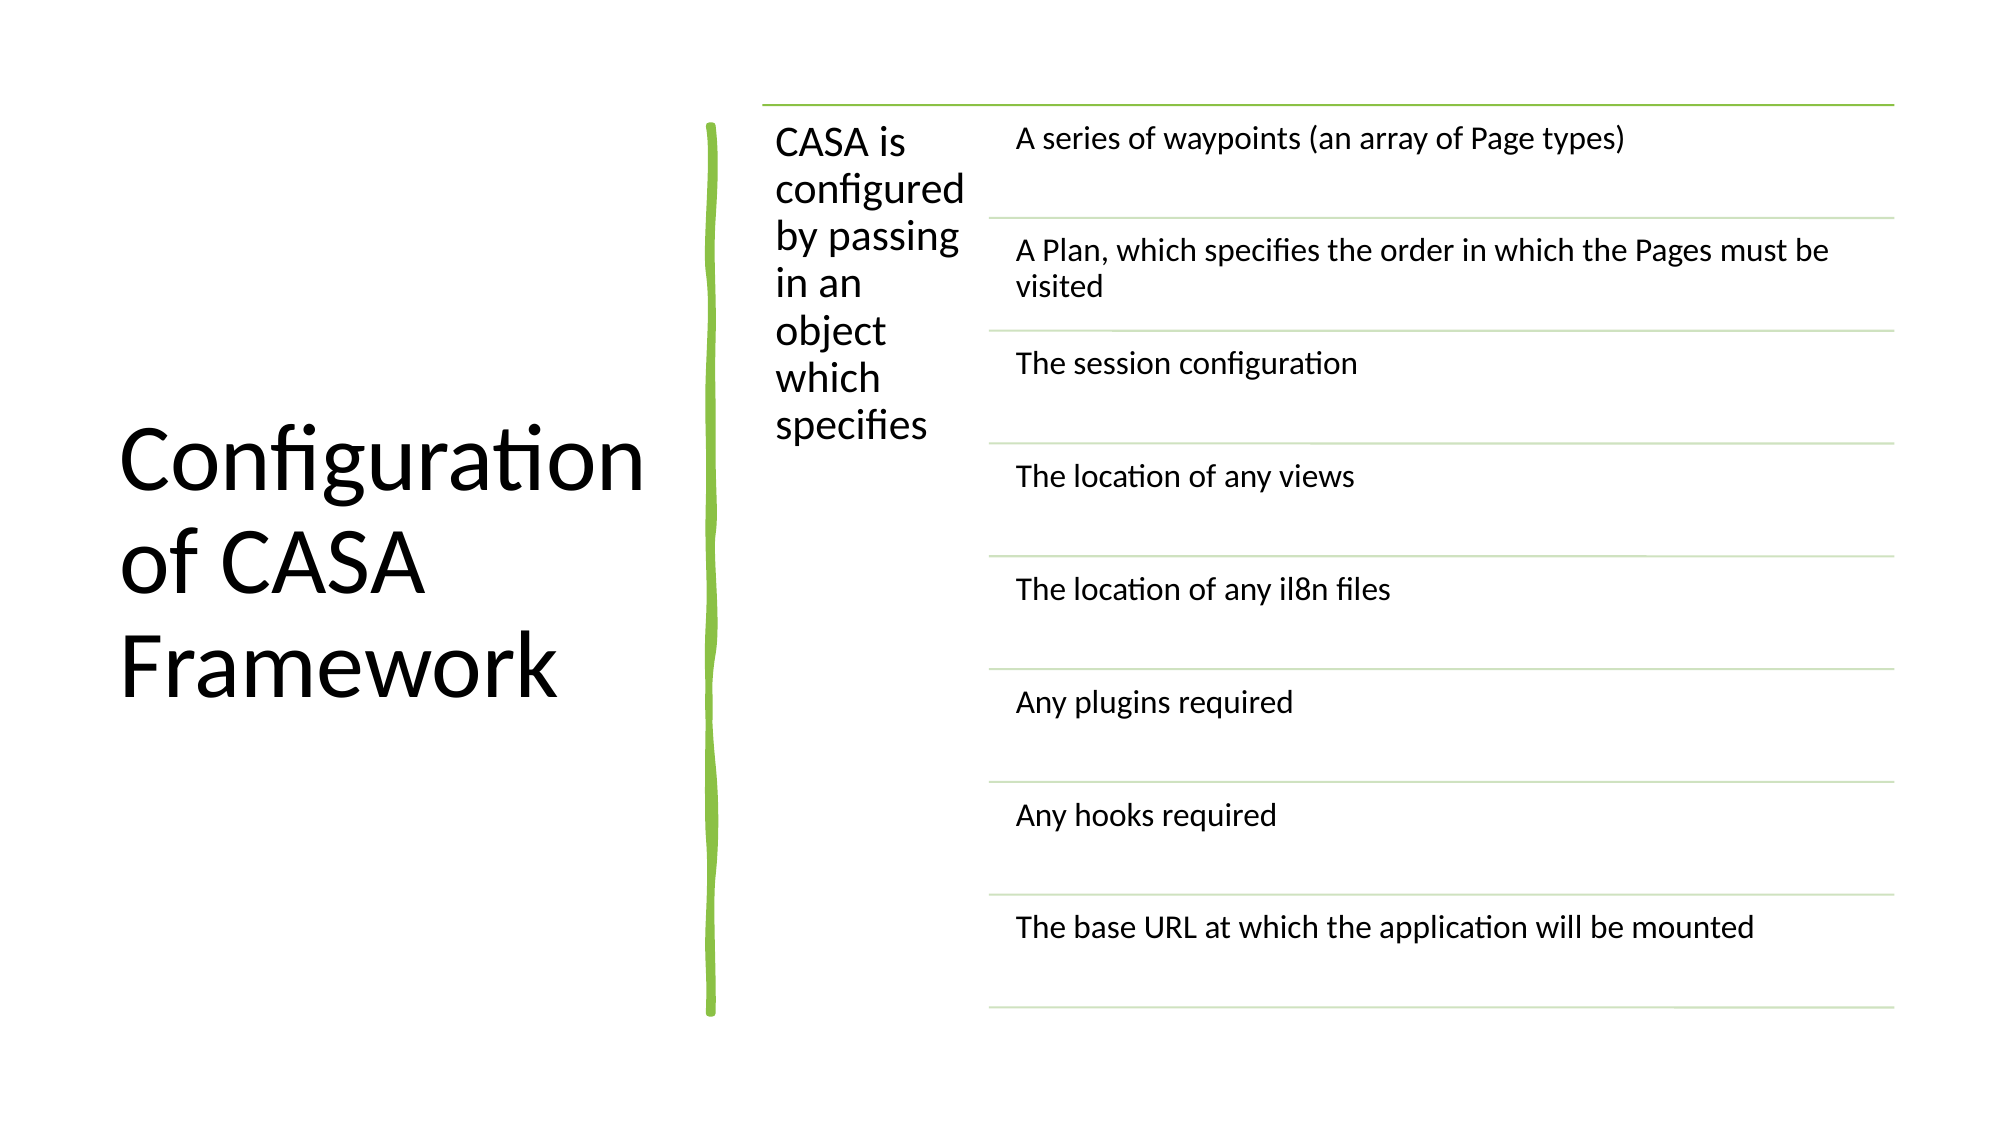

CASA is configured by passing in an object which specifies
A series of waypoints (an array of Page types)
A Plan, which specifies the order in which the Pages must be visited
The session configuration
The location of any views
The location of any il8n files
Any plugins required
Any hooks required
The base URL at which the application will be mounted
# Configuration of CASA Framework